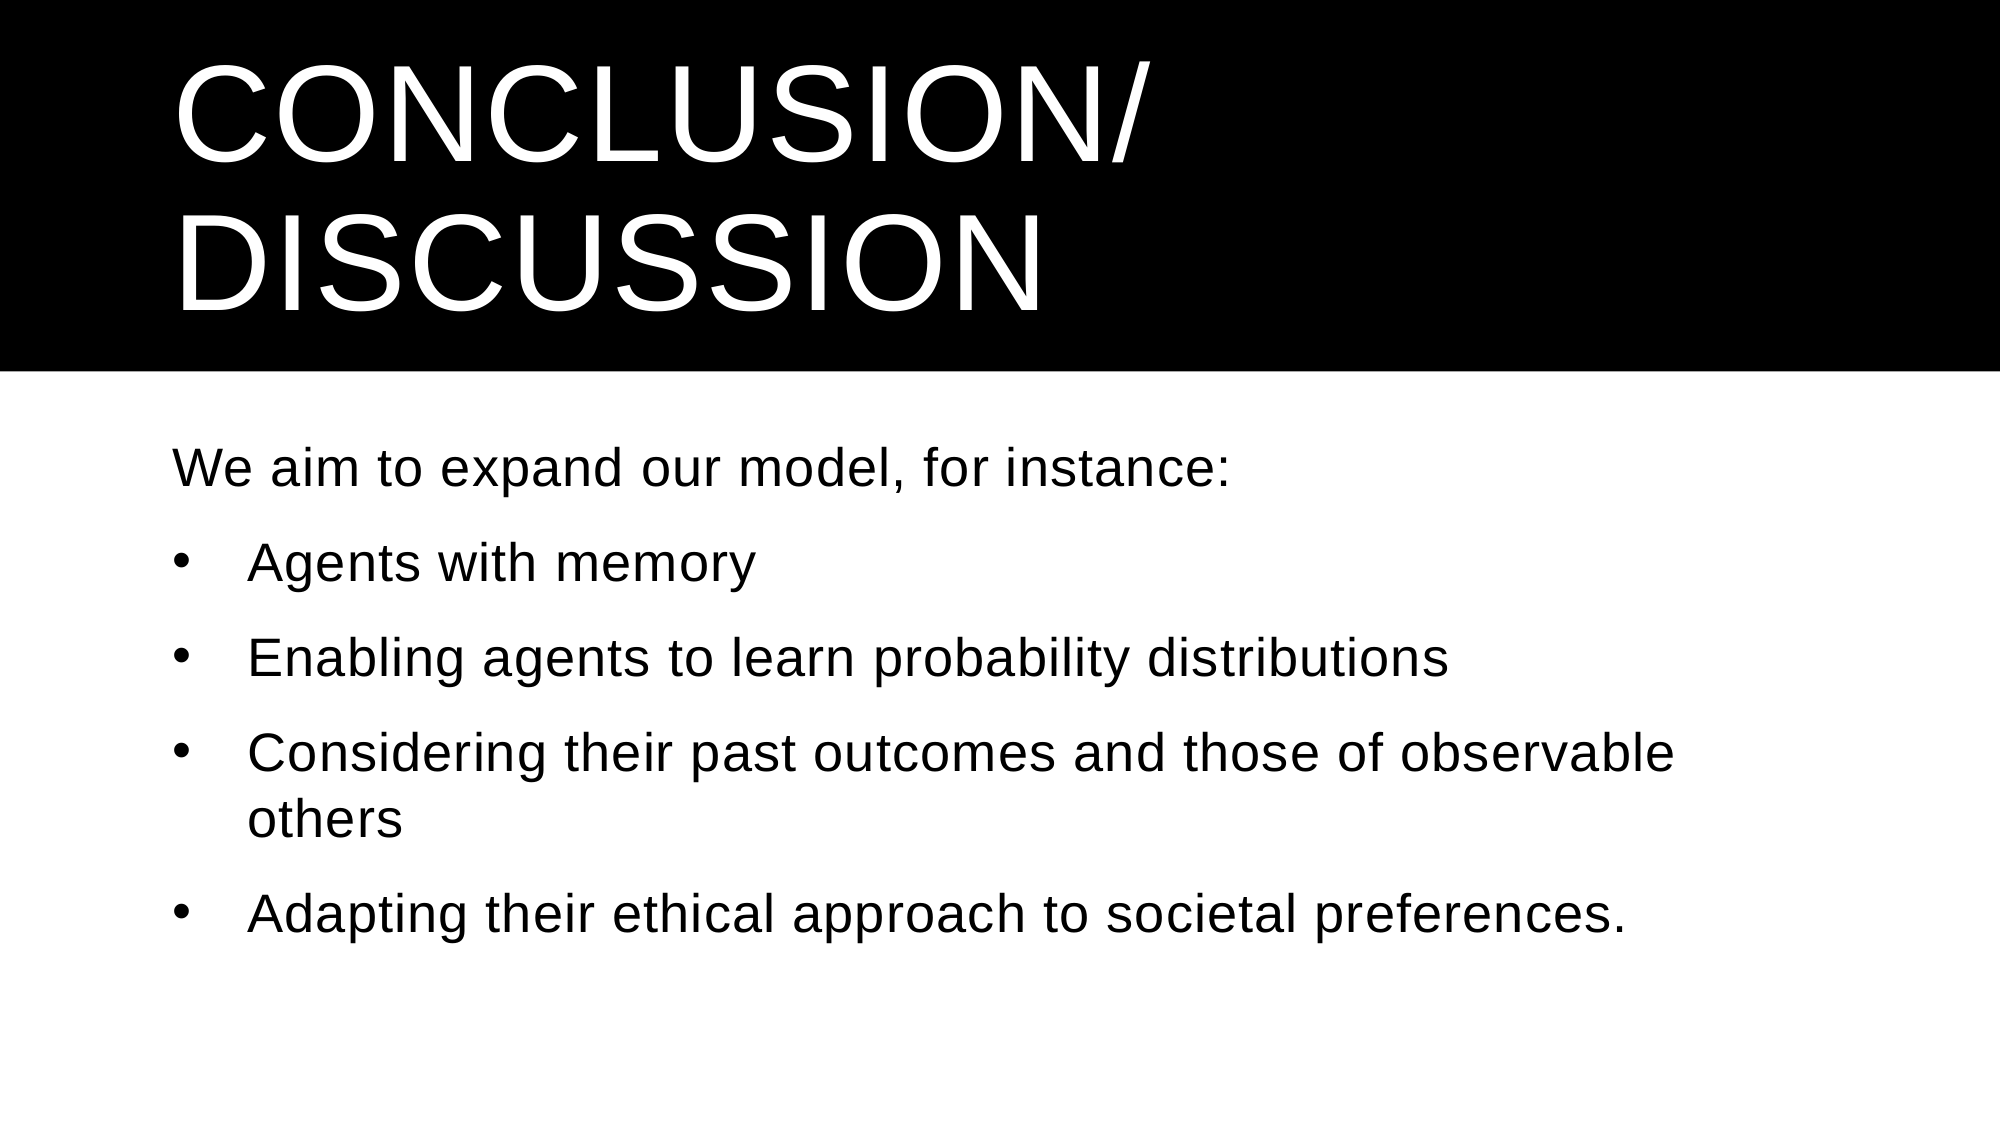

# conclusion/discussion
We aim to expand our model, for instance:
Agents with memory
Enabling agents to learn probability distributions
Considering their past outcomes and those of observable others
Adapting their ethical approach to societal preferences.